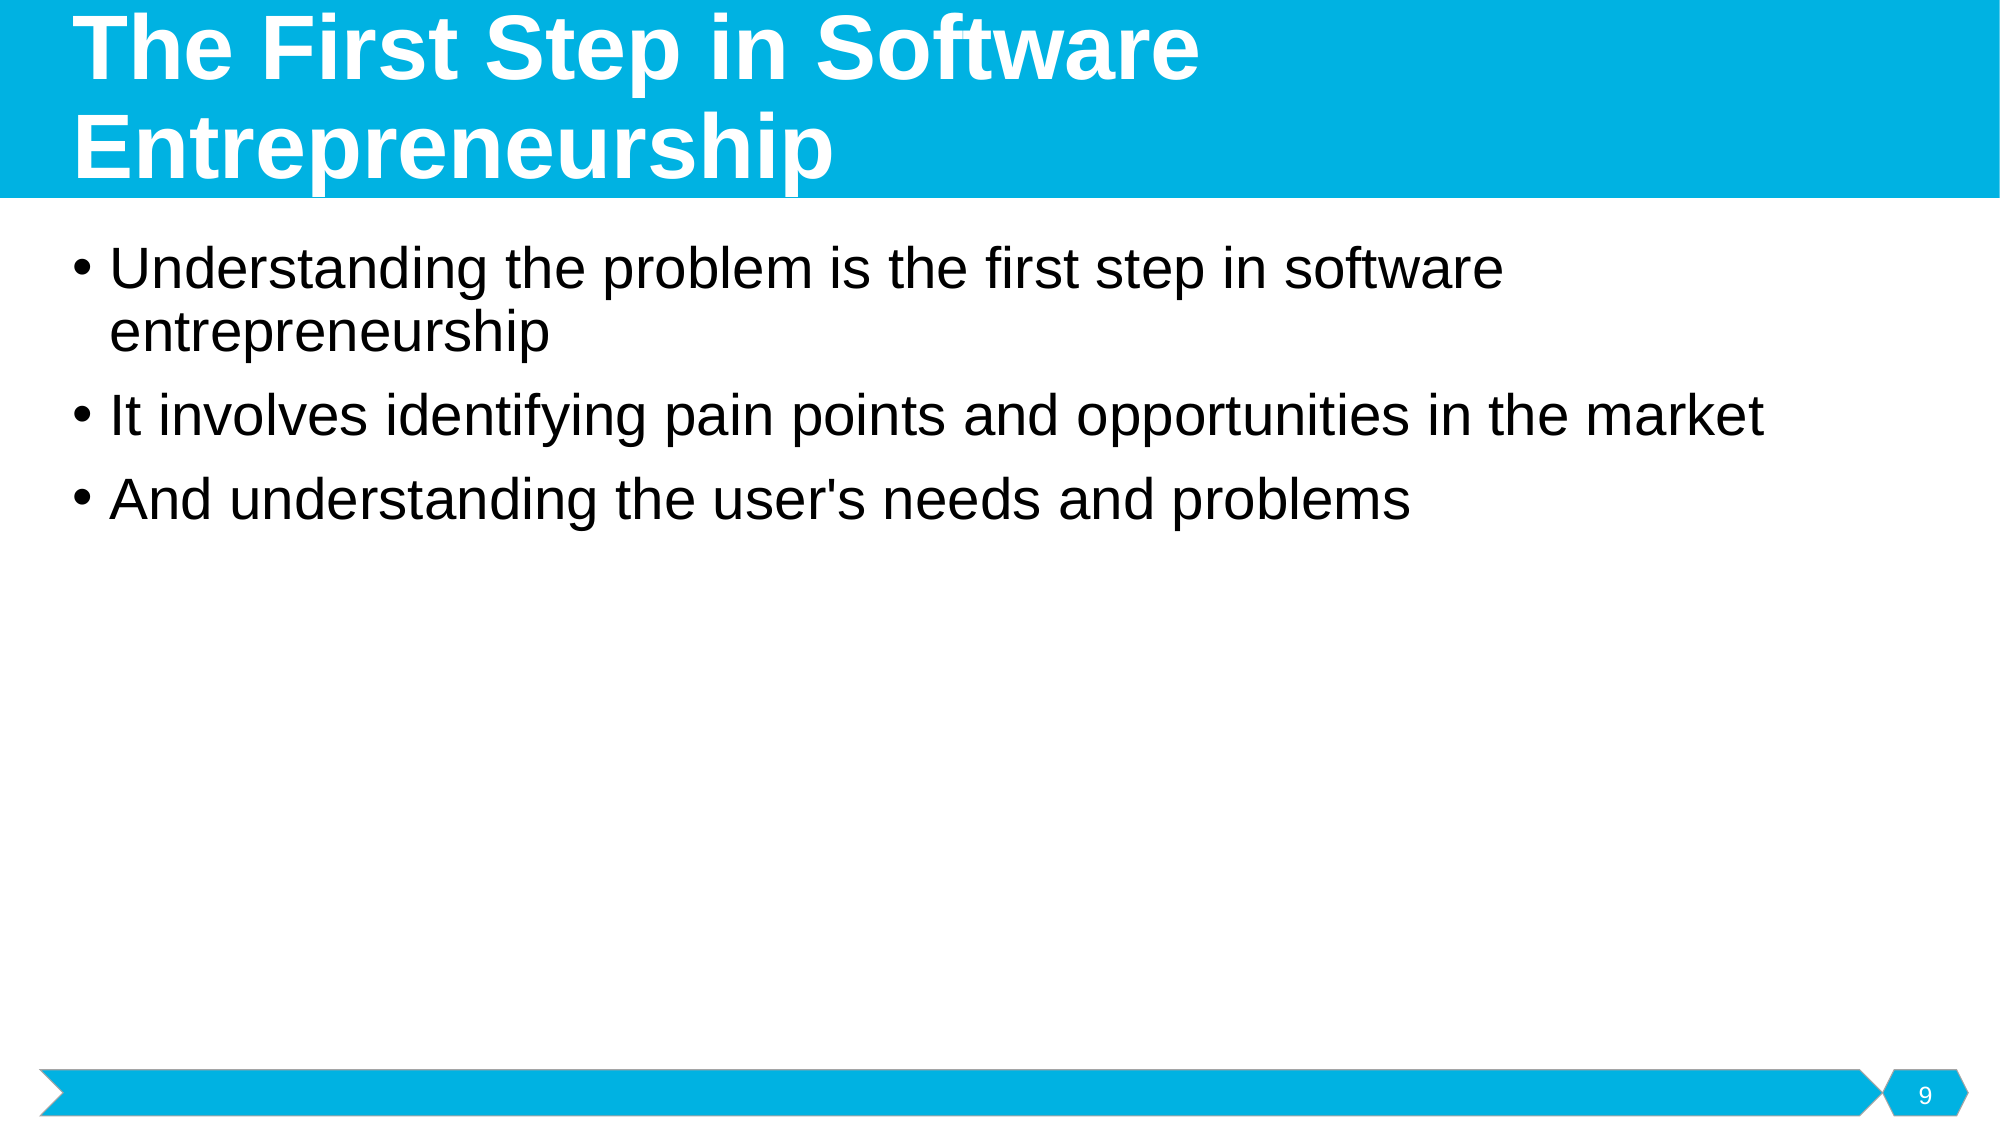

# The First Step in Software Entrepreneurship
Understanding the problem is the first step in software entrepreneurship
It involves identifying pain points and opportunities in the market
And understanding the user's needs and problems
9